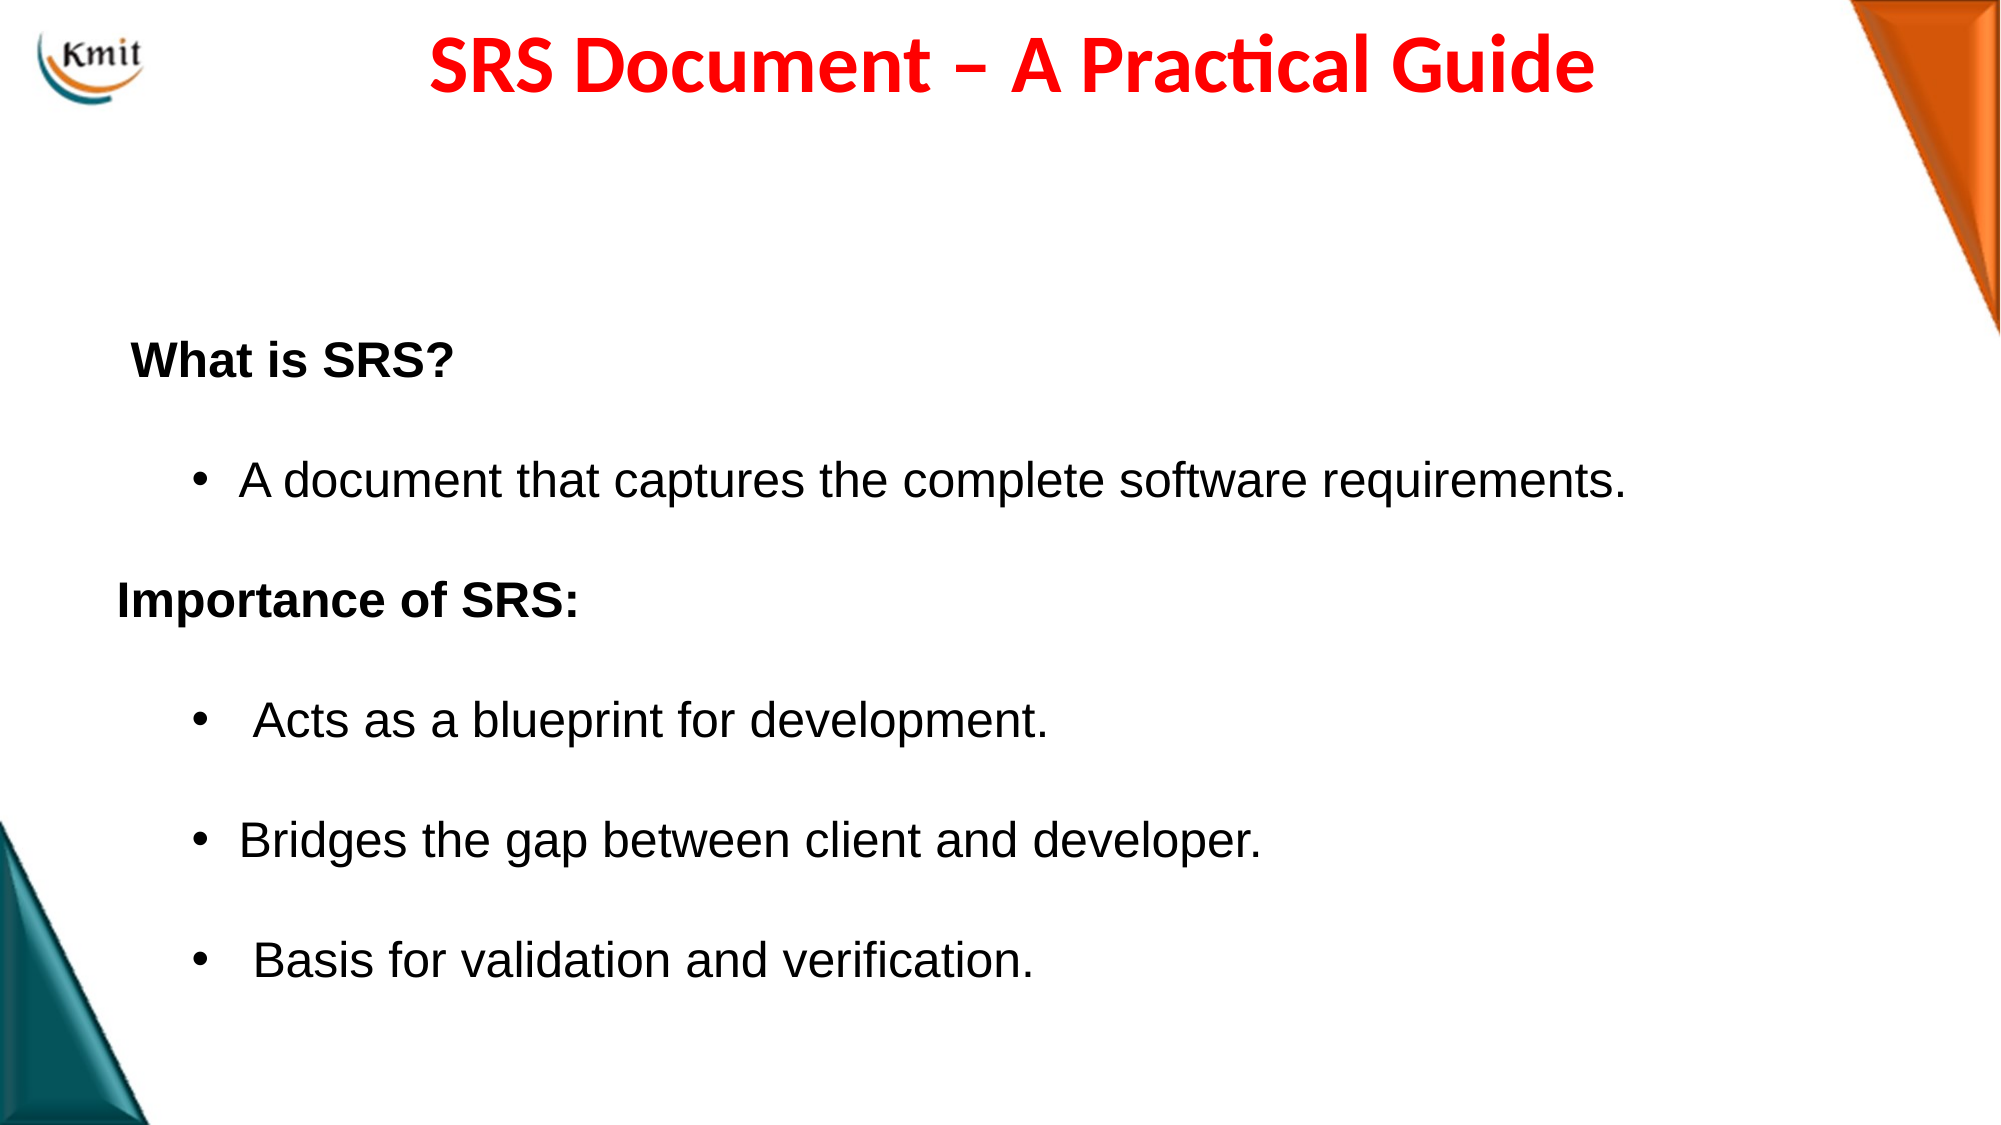

# SRS Document – A Practical Guide

 What is SRS?
A document that captures the complete software requirements.
Importance of SRS:
 Acts as a blueprint for development.
Bridges the gap between client and developer.
 Basis for validation and verification.